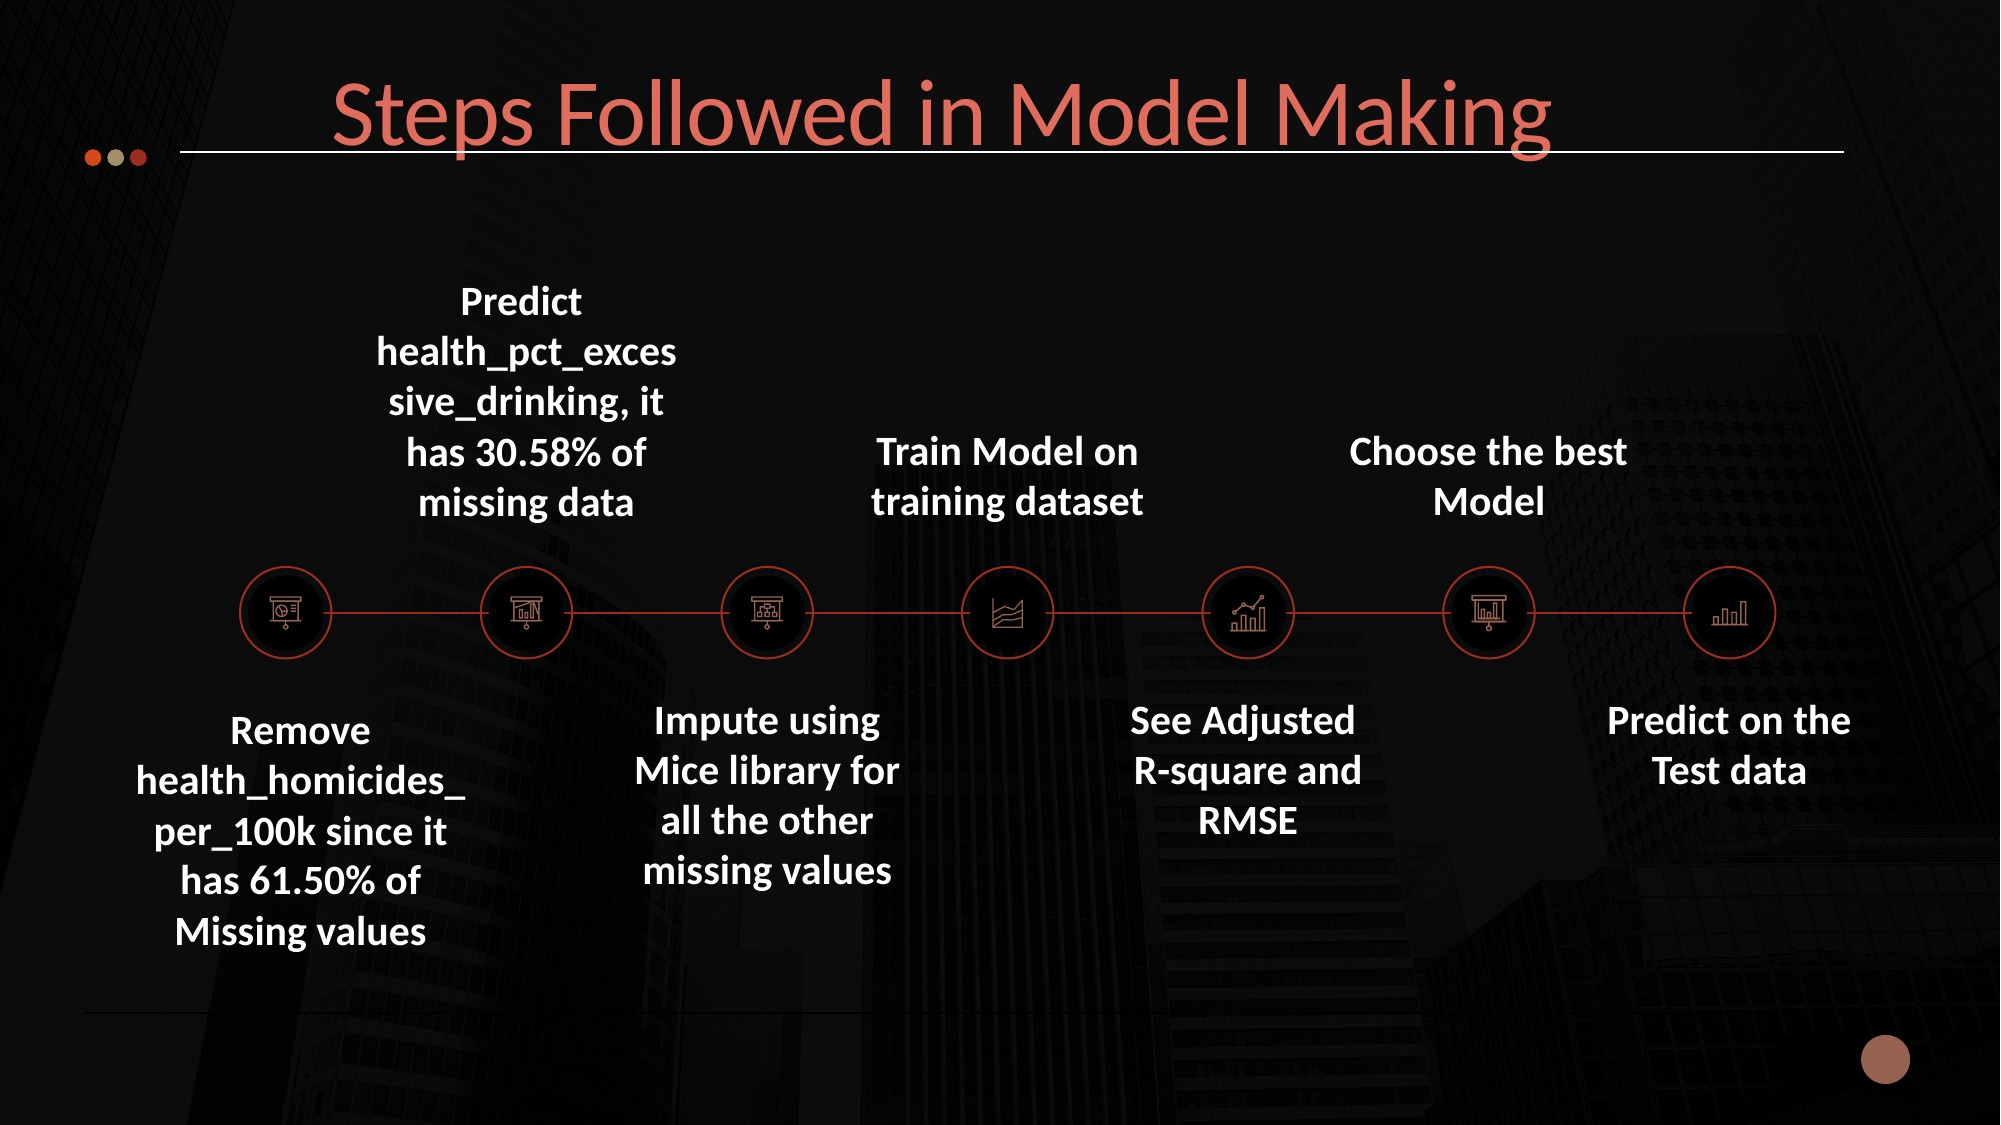

Steps Followed in Model Making
Predict  health_pct_excessive_drinking, it has 30.58% of missing data
Train Model on training dataset
Choose the best Model

Impute using Mice library for all the other missing values
See Adjusted
R-square and RMSE
Predict on the Test data
Remove health_homicides_per_100k since it has 61.50% of Missing values
5